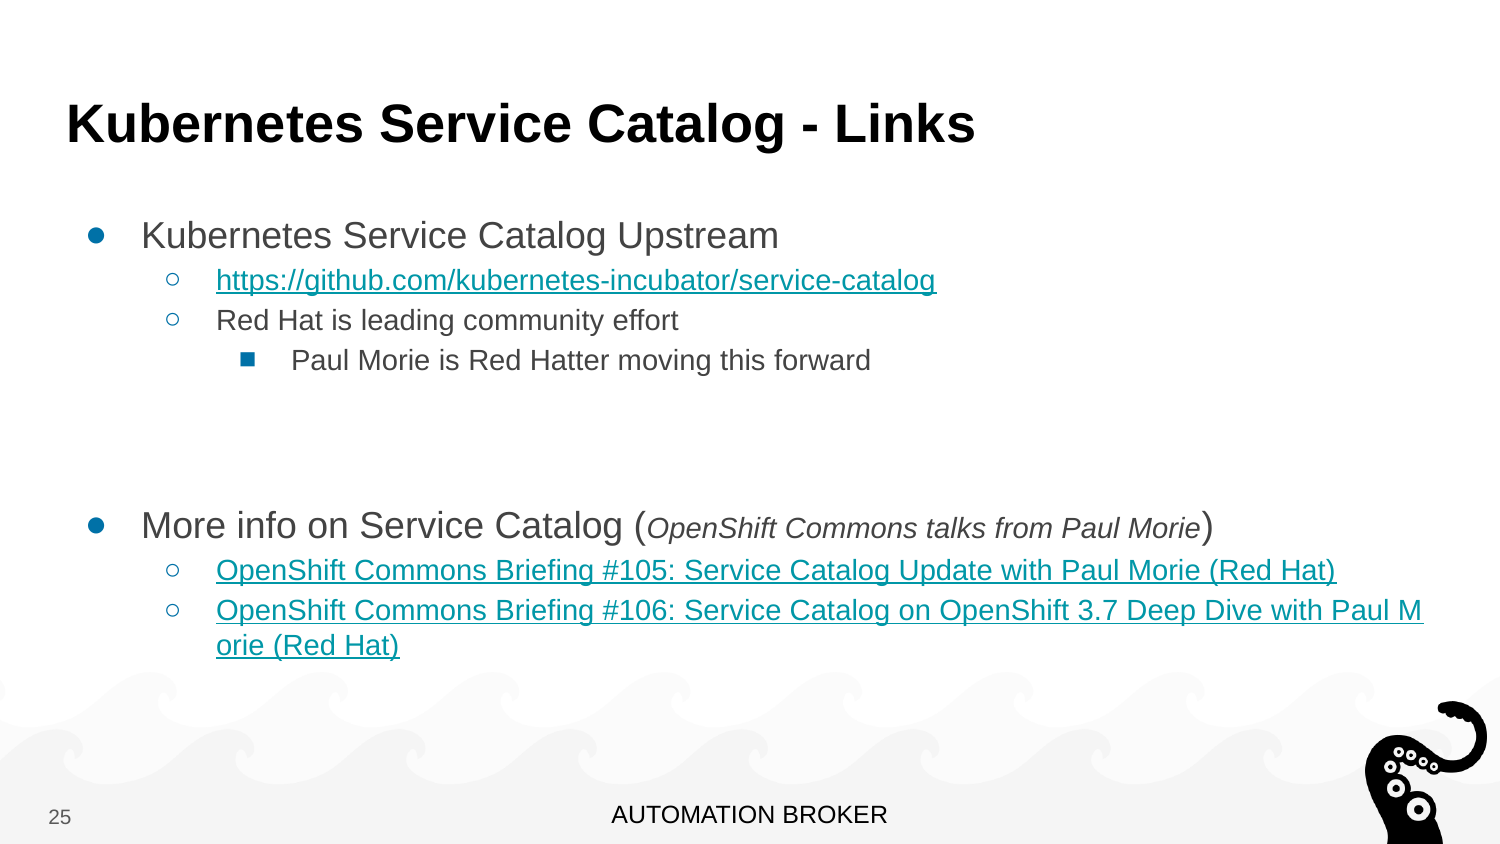

# Kubernetes Service Catalog - Links
Kubernetes Service Catalog Upstream
https://github.com/kubernetes-incubator/service-catalog
Red Hat is leading community effort
Paul Morie is Red Hatter moving this forward

More info on Service Catalog (OpenShift Commons talks from Paul Morie)
OpenShift Commons Briefing #105: Service Catalog Update with Paul Morie (Red Hat)
OpenShift Commons Briefing #106: Service Catalog on OpenShift 3.7 Deep Dive with Paul Morie (Red Hat)

25